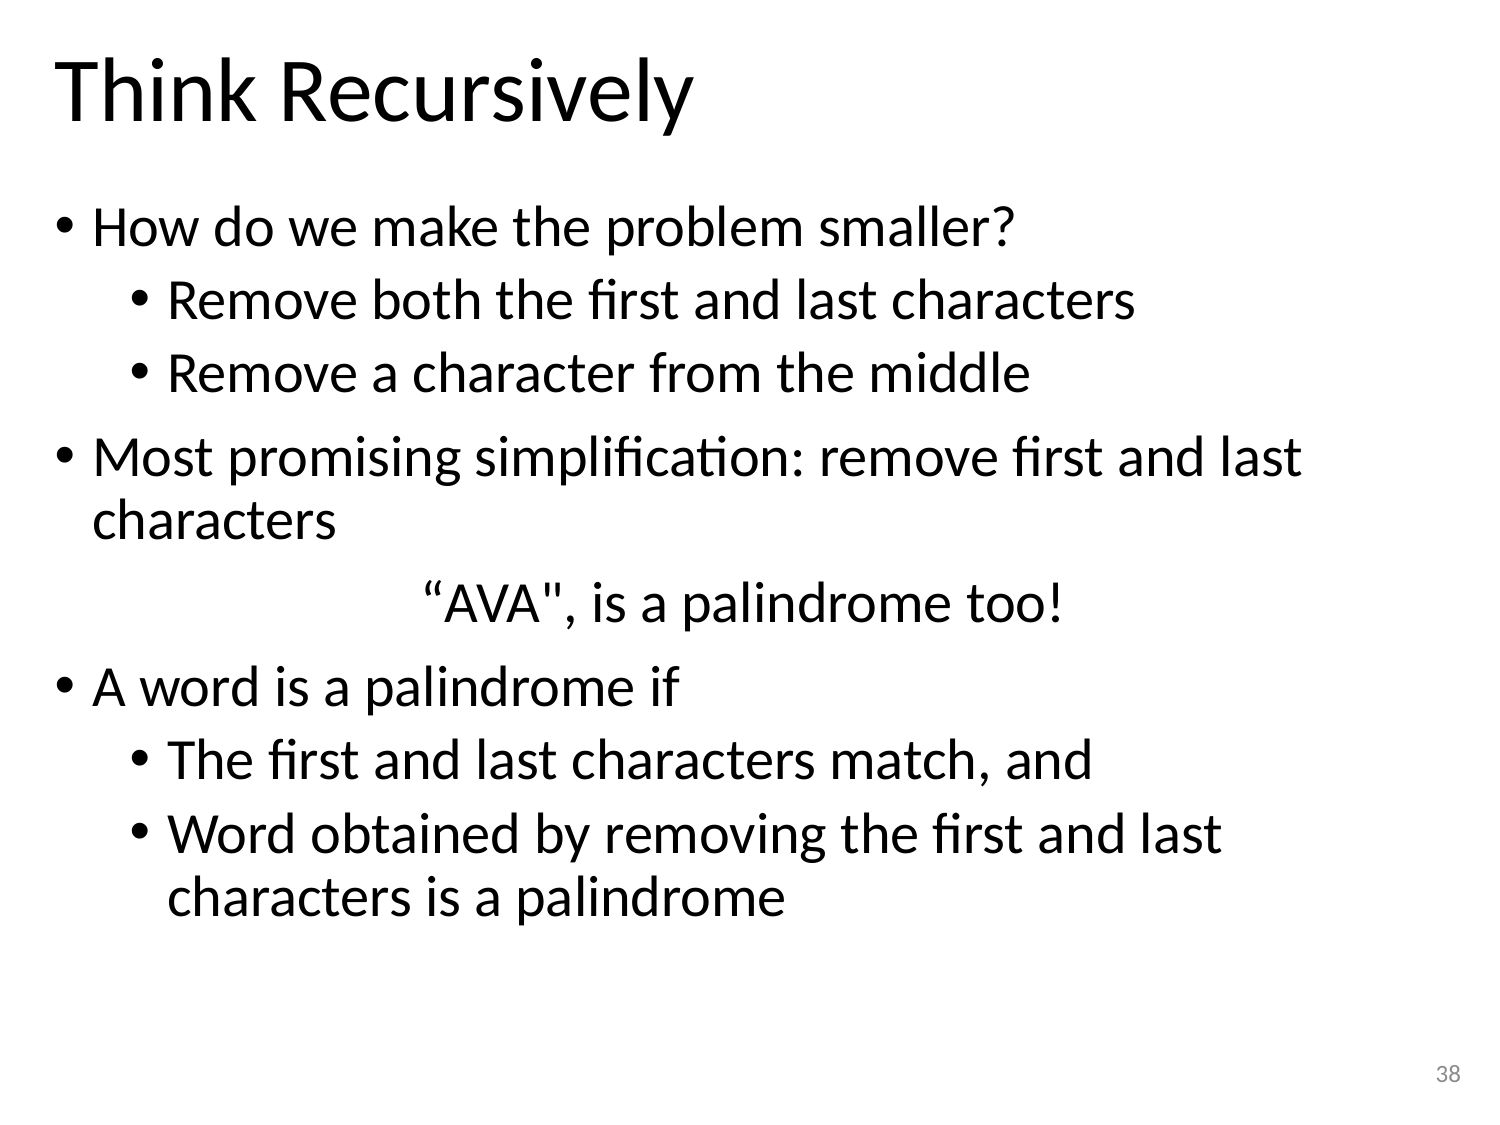

# Think Recursively
How do we make the problem smaller?
Remove both the first and last characters
Remove a character from the middle
Most promising simplification: remove first and last characters
“AVA", is a palindrome too!
A word is a palindrome if
The first and last characters match, and
Word obtained by removing the first and last characters is a palindrome
38